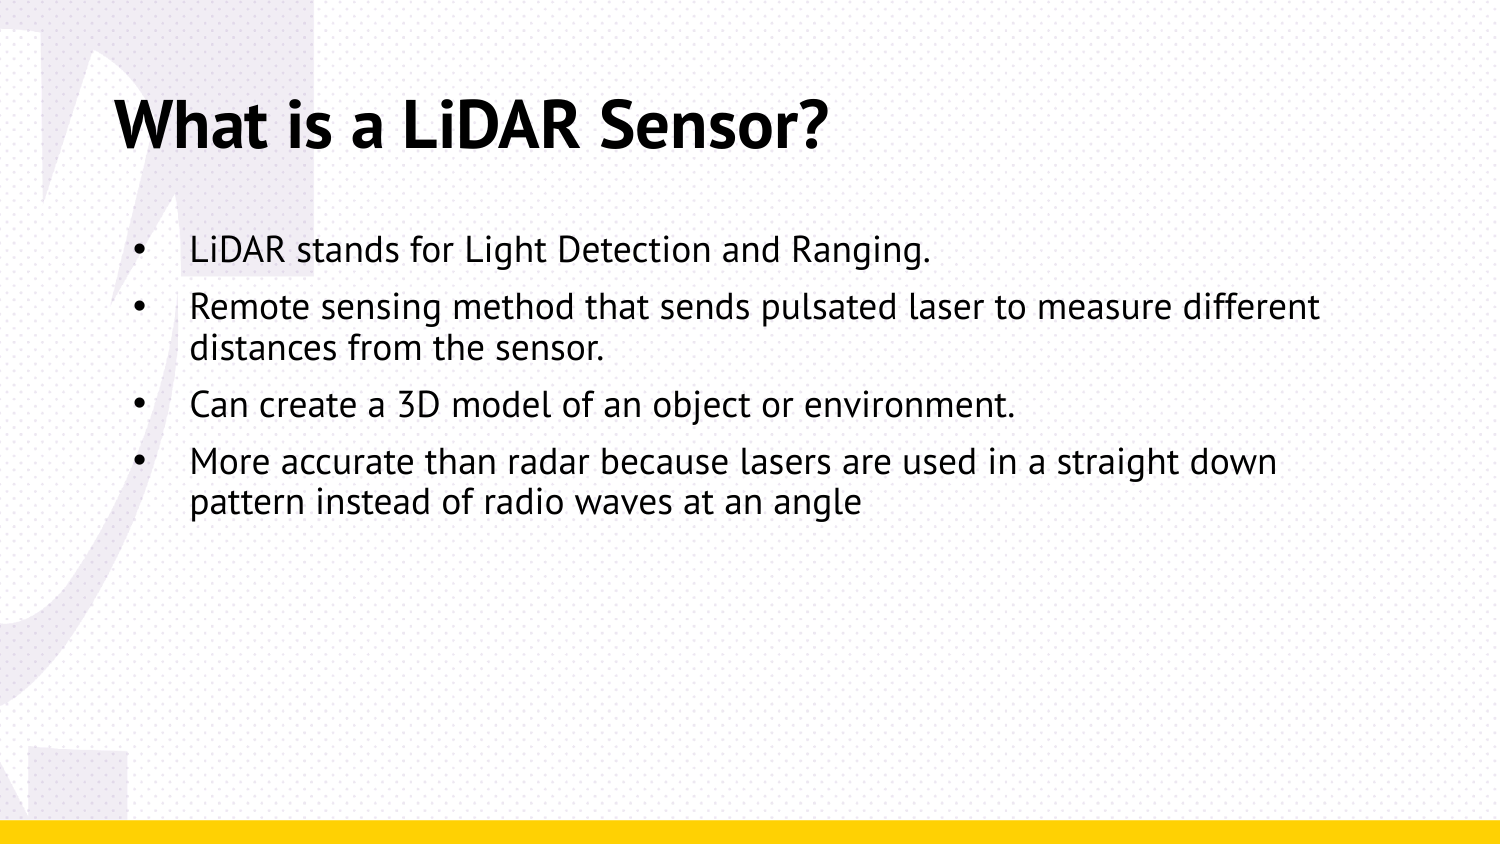

# What is a LiDAR Sensor?
LiDAR stands for Light Detection and Ranging.
Remote sensing method that sends pulsated laser to measure different distances from the sensor.
Can create a 3D model of an object or environment.
More accurate than radar because lasers are used in a straight down pattern instead of radio waves at an angle